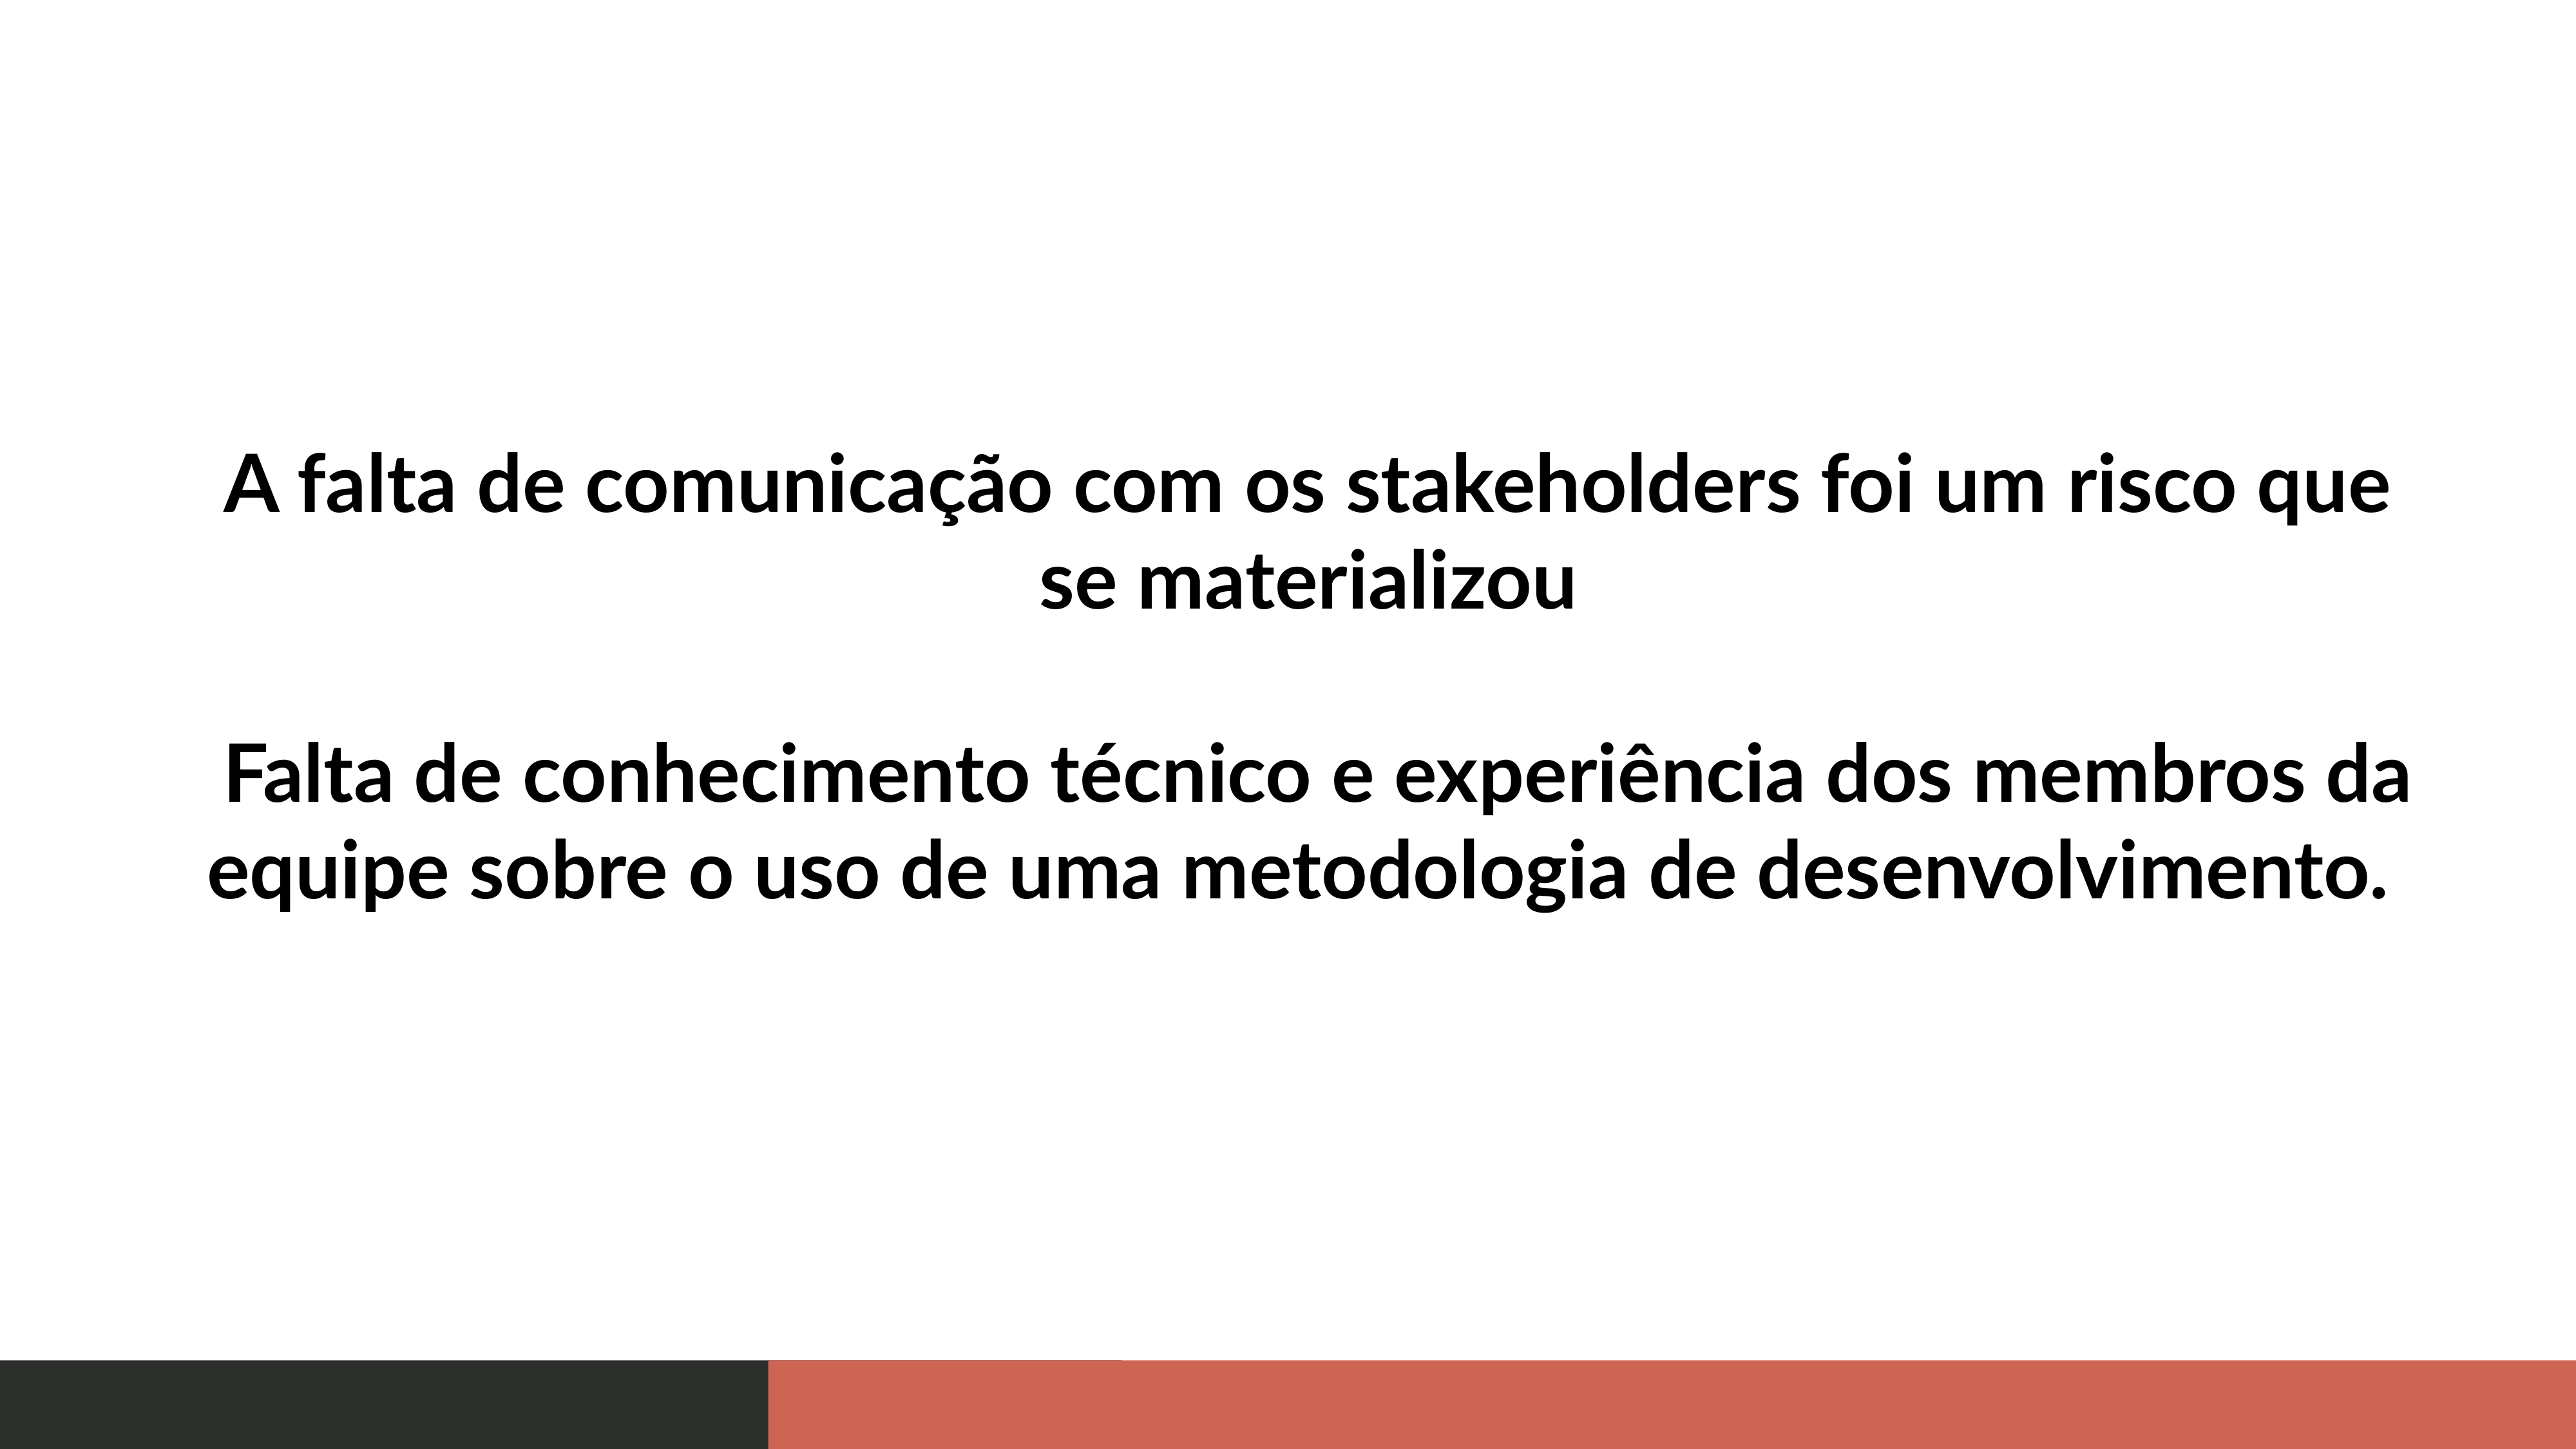

A falta de comunicação com os stakeholders foi um risco que se materializou

 Falta de conhecimento técnico e experiência dos membros da equipe sobre o uso de uma metodologia de desenvolvimento.